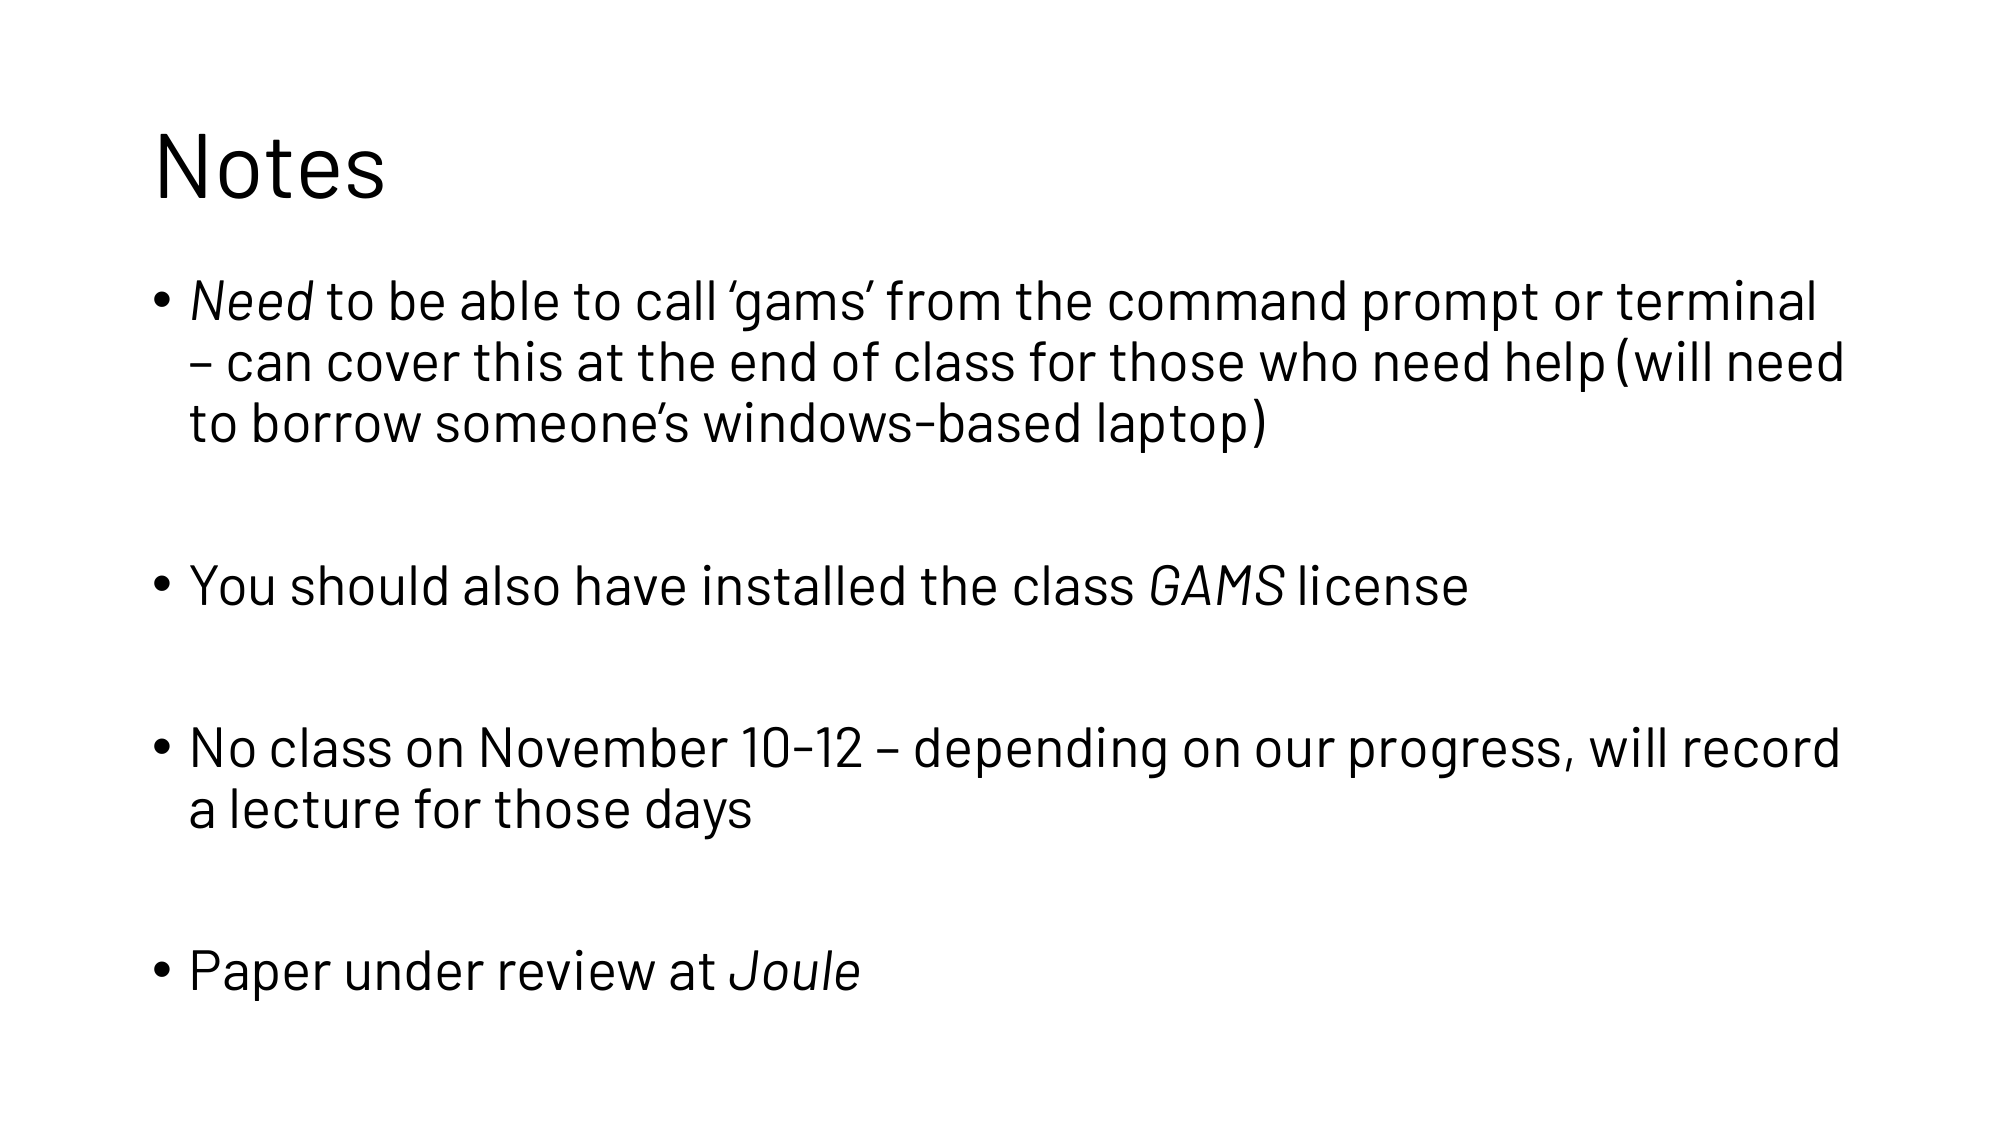

# Notes

Need to be able to call ‘gams’ from the command prompt or terminal – can cover this at the end of class for those who need help (will need to borrow someone’s windows-based laptop)

You should also have installed the class GAMS license

No class on November 10-12 – depending on our progress, will record a lecture for those days

Paper under review at Joule